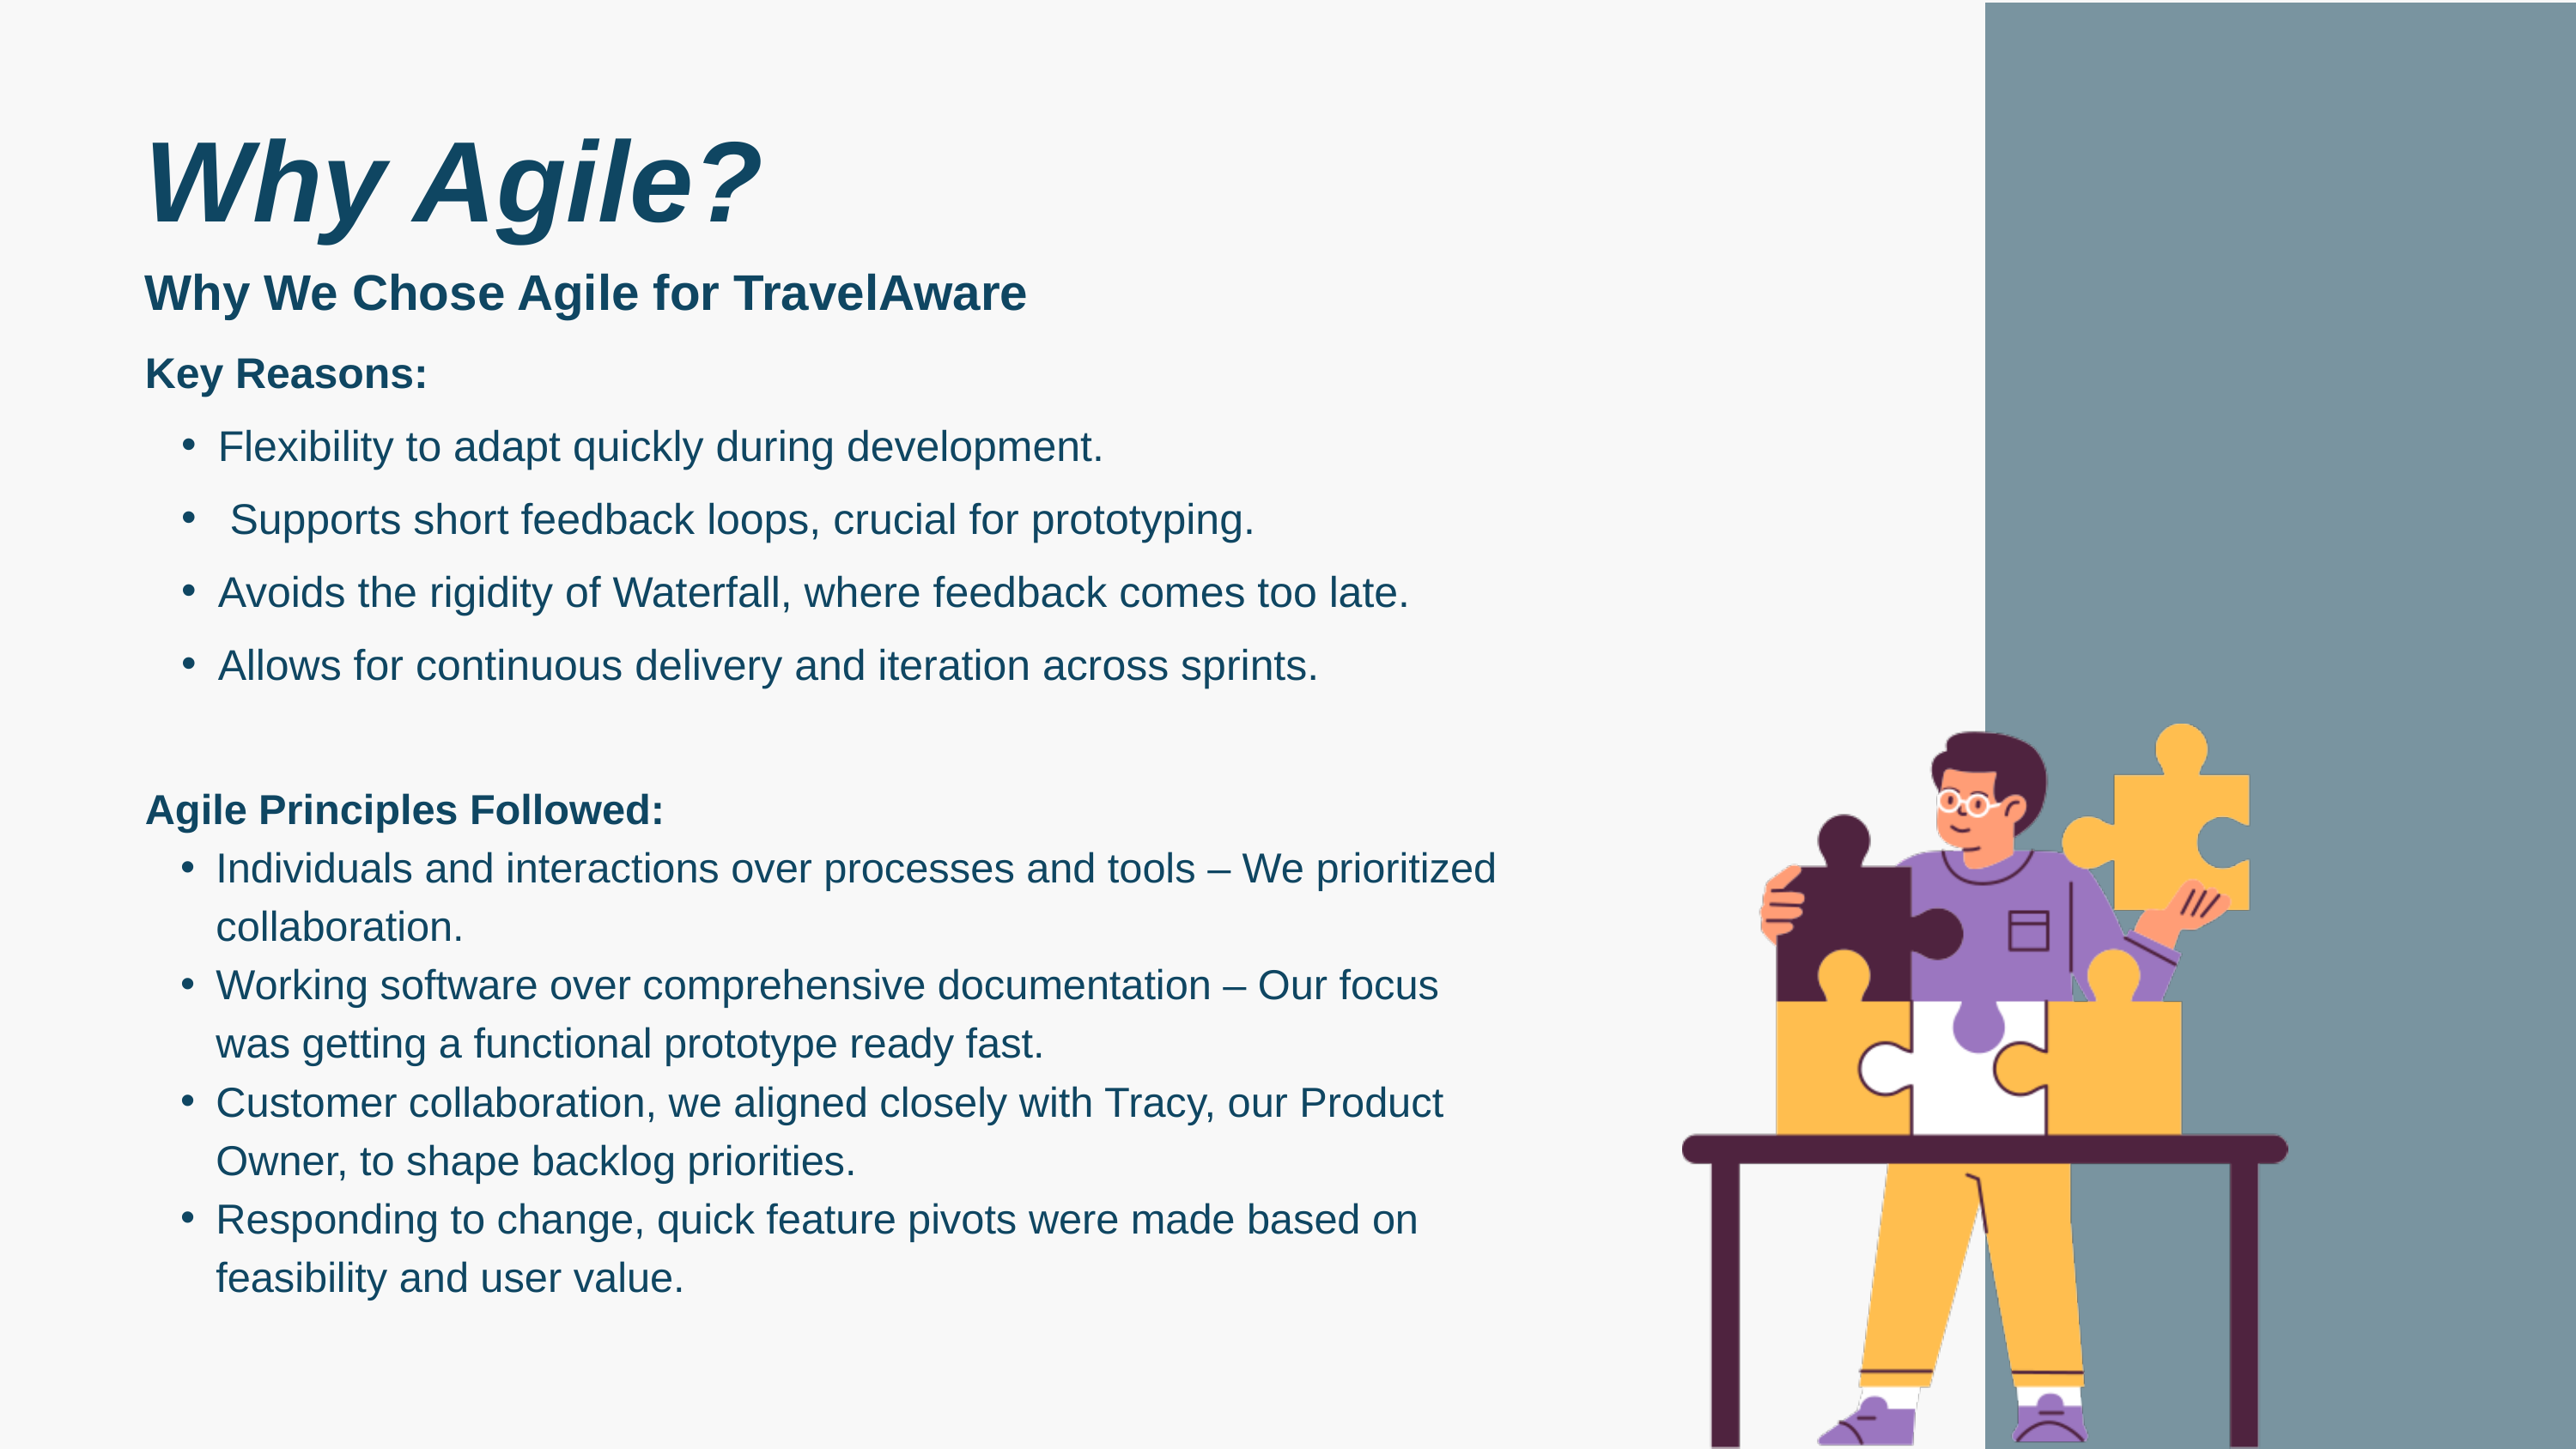

Why Agile?
Why We Chose Agile for TravelAware
Key Reasons:
Flexibility to adapt quickly during development.
 Supports short feedback loops, crucial for prototyping.
Avoids the rigidity of Waterfall, where feedback comes too late.
Allows for continuous delivery and iteration across sprints.

Agile Principles Followed:
Individuals and interactions over processes and tools – We prioritized collaboration.
Working software over comprehensive documentation – Our focus was getting a functional prototype ready fast.
Customer collaboration, we aligned closely with Tracy, our Product Owner, to shape backlog priorities.
Responding to change, quick feature pivots were made based on feasibility and user value.